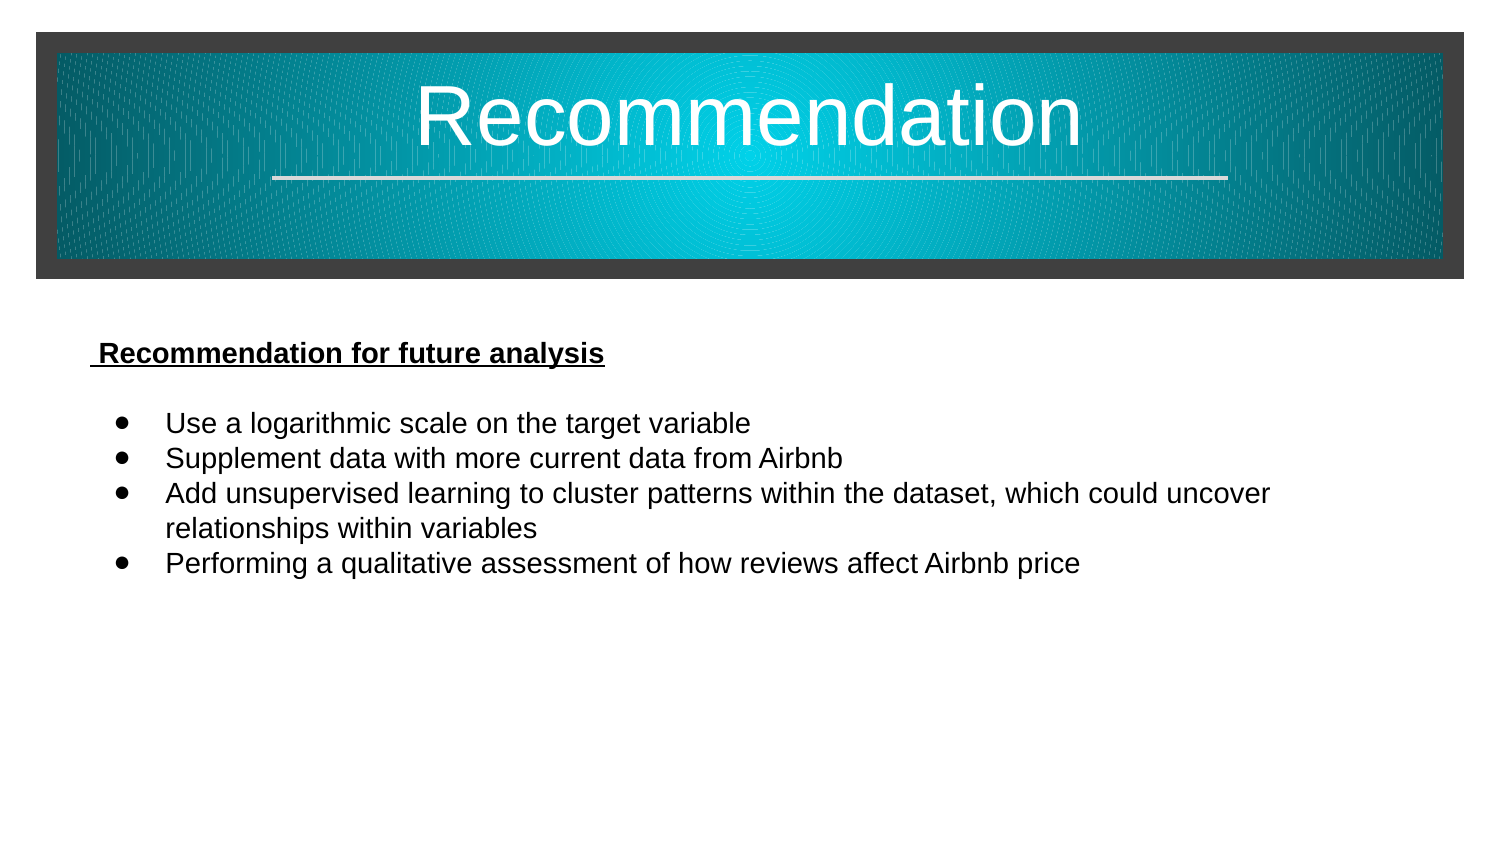

# Recommendation

 Recommendation for future analysis

Use a logarithmic scale on the target variable
Supplement data with more current data from Airbnb
Add unsupervised learning to cluster patterns within the dataset, which could uncover relationships within variables
Performing a qualitative assessment of how reviews affect Airbnb price